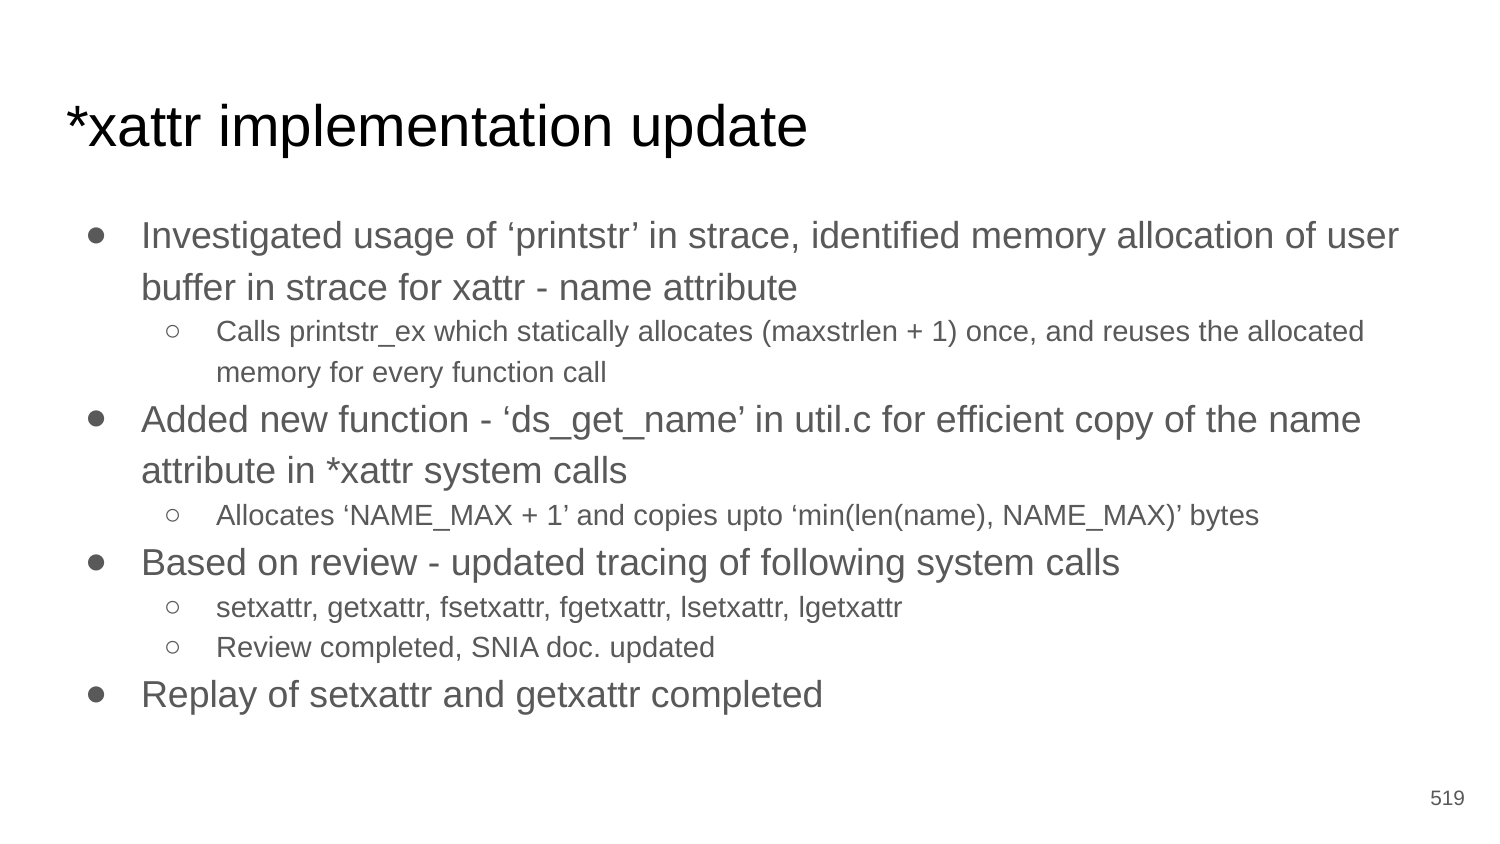

# *xattr implementation update
Investigated usage of ‘printstr’ in strace, identified memory allocation of user buffer in strace for xattr - name attribute
Calls printstr_ex which statically allocates (maxstrlen + 1) once, and reuses the allocated memory for every function call
Added new function - ‘ds_get_name’ in util.c for efficient copy of the name attribute in *xattr system calls
Allocates ‘NAME_MAX + 1’ and copies upto ‘min(len(name), NAME_MAX)’ bytes
Based on review - updated tracing of following system calls
setxattr, getxattr, fsetxattr, fgetxattr, lsetxattr, lgetxattr
Review completed, SNIA doc. updated
Replay of setxattr and getxattr completed

519